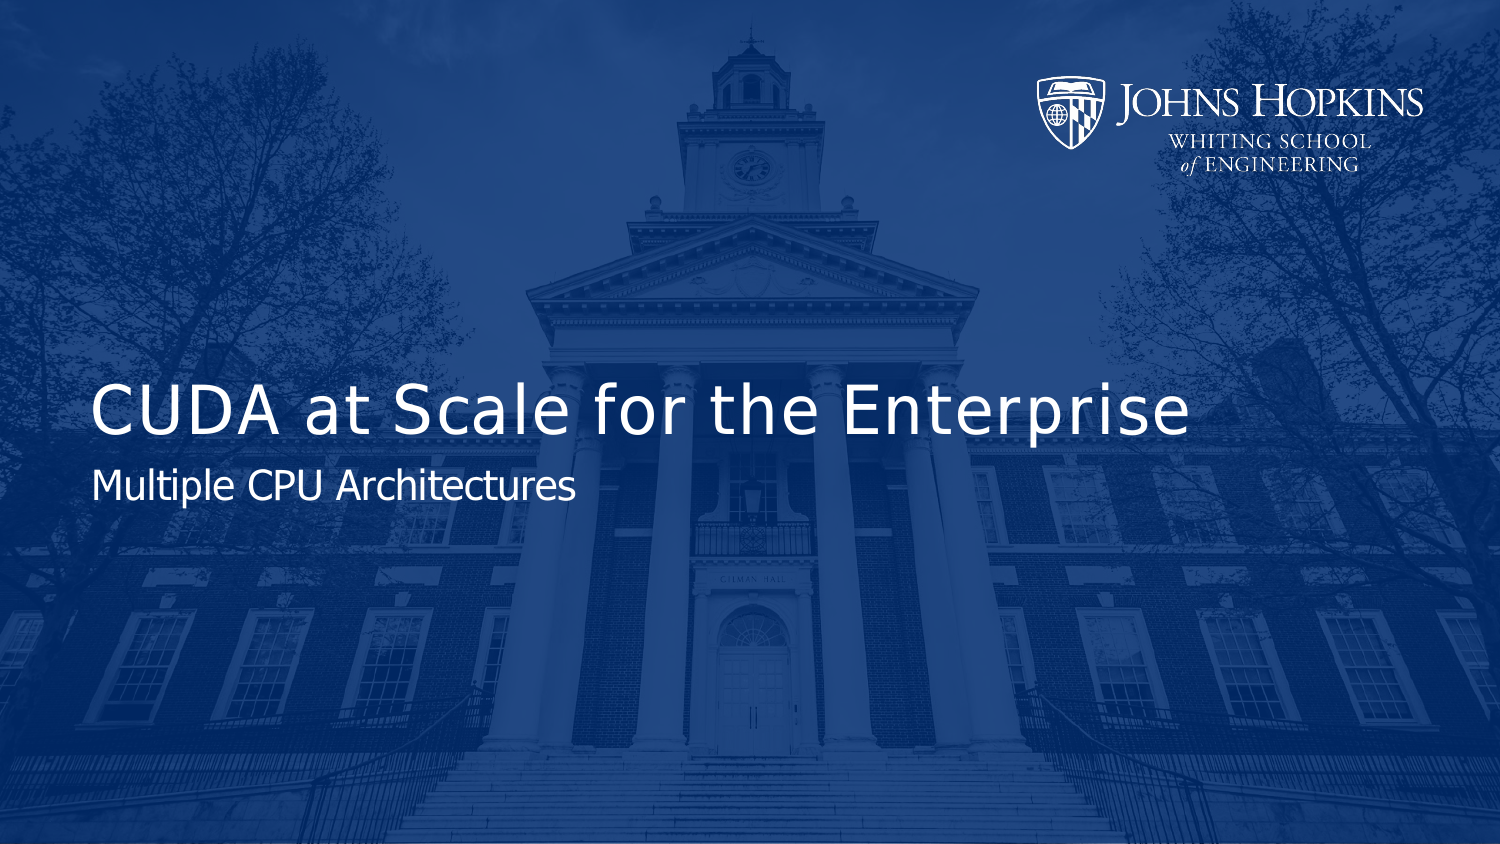

# CUDA at Scale for the Enterprise
Multiple CPU Architectures